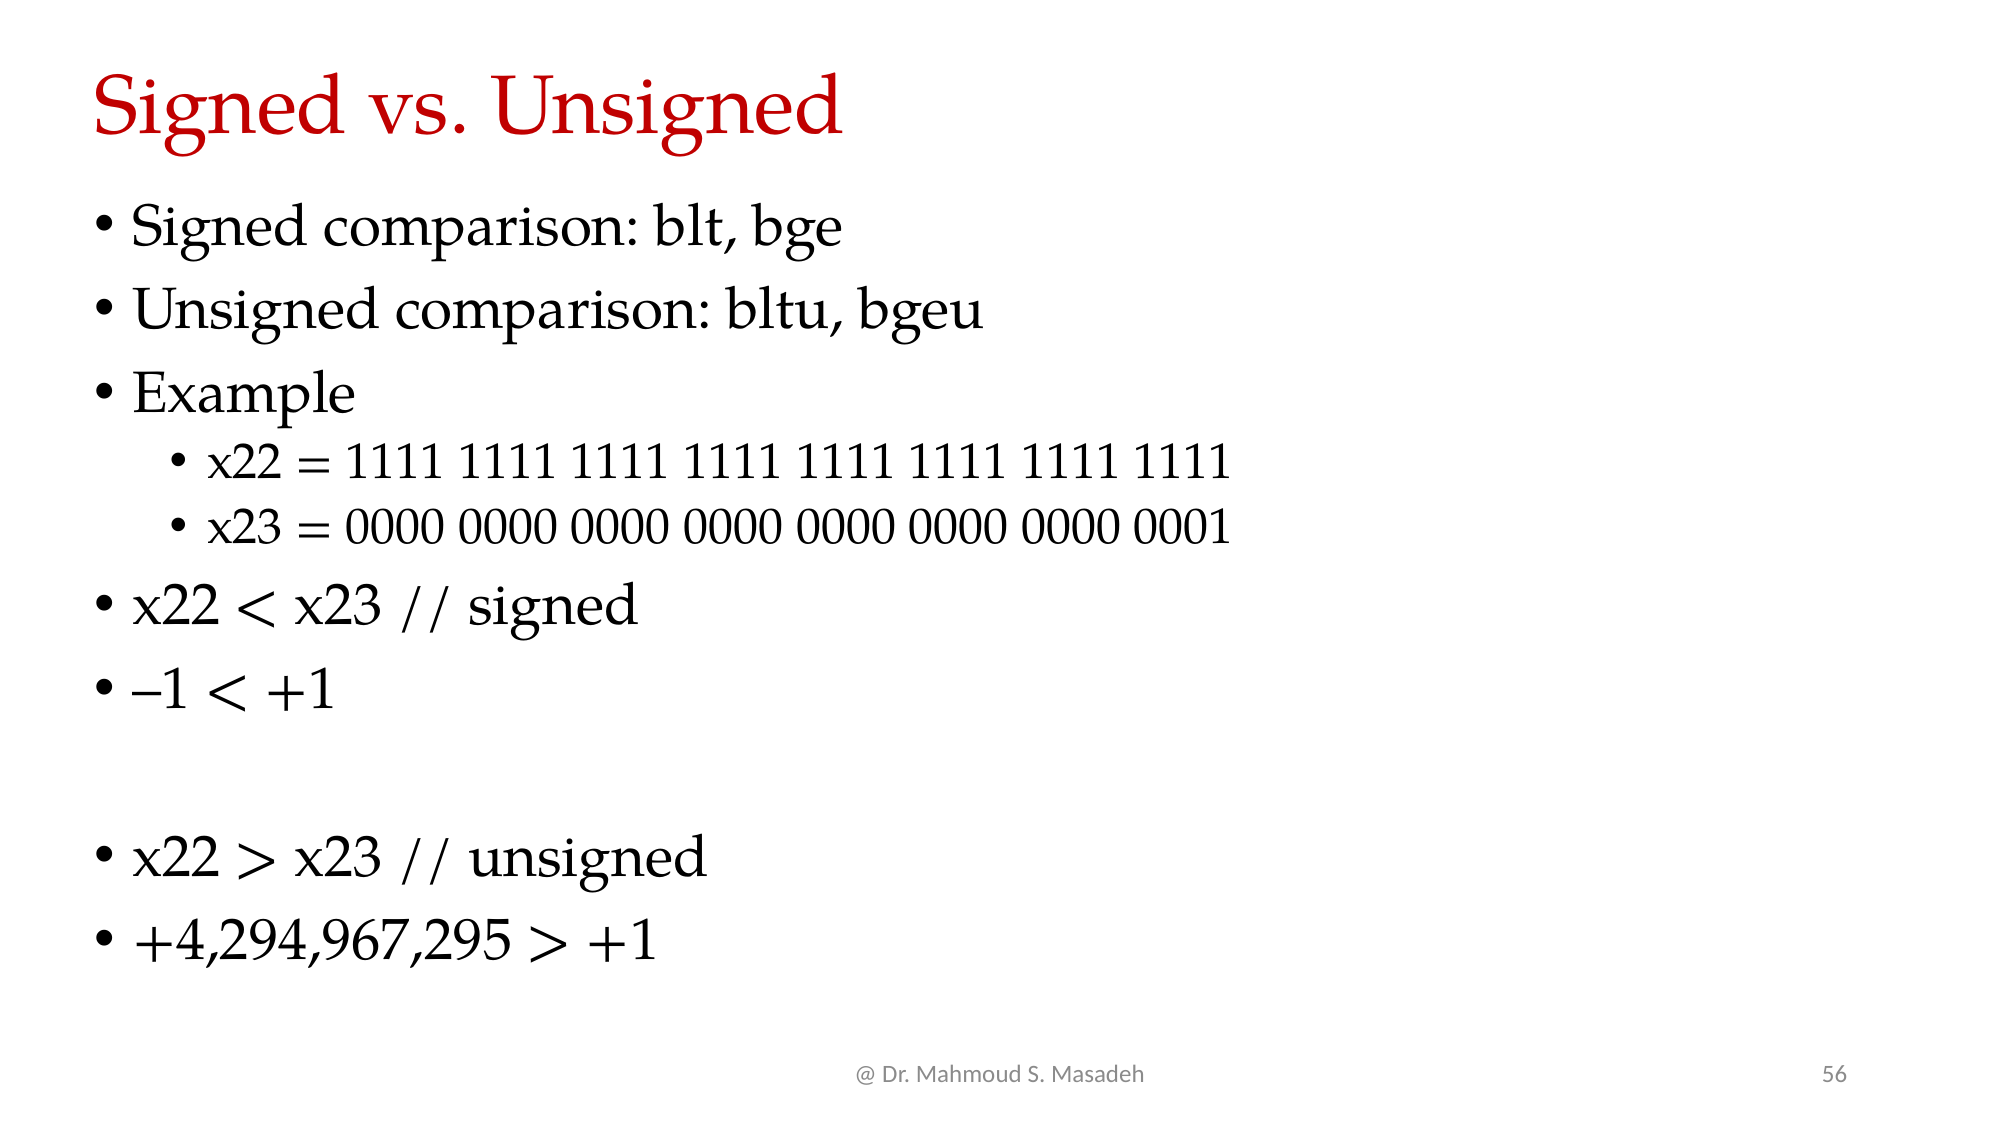

# Signed vs. Unsigned
Signed comparison: blt, bge
Unsigned comparison: bltu, bgeu
Example
x22 = 1111 1111 1111 1111 1111 1111 1111 1111
x23 = 0000 0000 0000 0000 0000 0000 0000 0001
x22 < x23 // signed
–1 < +1

x22 > x23 // unsigned
+4,294,967,295 > +1
@ Dr. Mahmoud S. Masadeh
56